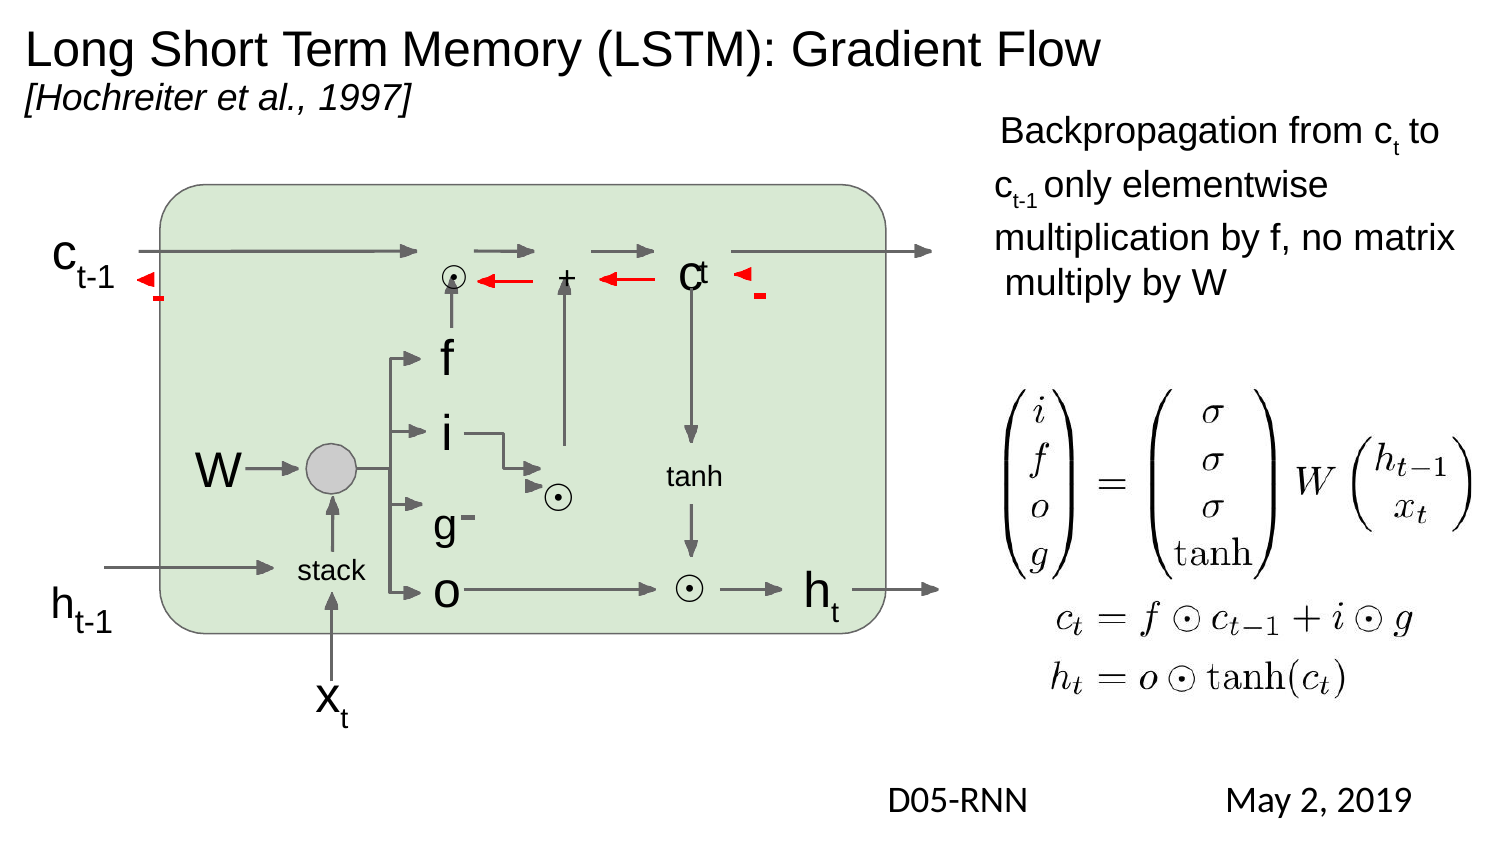

# Long Short Term Memory (LSTM): Gradient Flow
[Hochreiter et al., 1997]
Backpropagation from ct to
ct-1 only elementwise  multiplication by f, no matrix  multiply by W

 	 ☉	+	c
c

t
t-1

f

i
g 		☉
W
tanh
stack
o
ht
ht-1
☉
xt
Fei-Fei Li & Justin Johnson & Serena Yeung
D05-RNN
May 2, 2019
Fei-Fei Li & Justin Johnson & Serena Yeung	Lecture 10 -	May 2, 2019